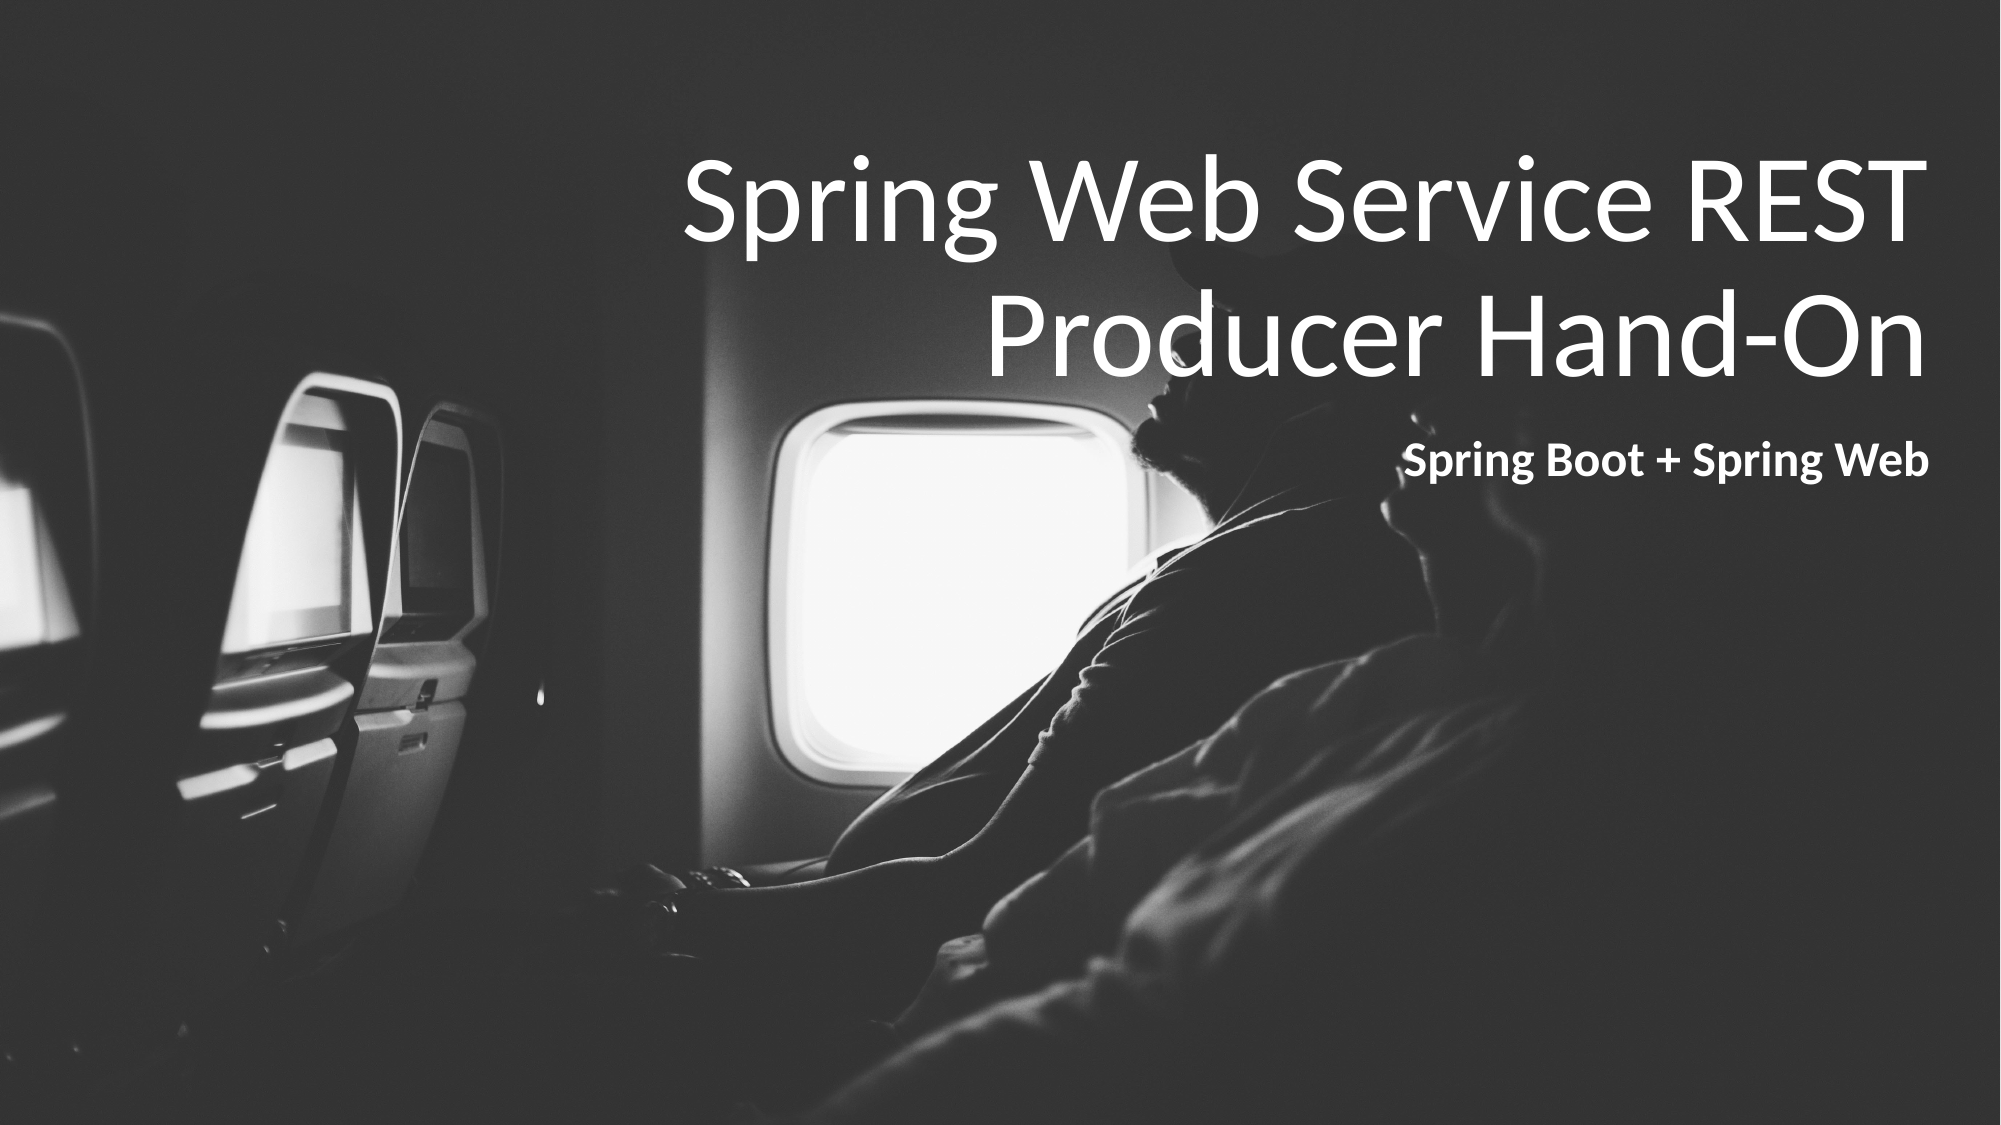

# Spring Web Service REST Producer Hand-On
Spring Boot + Spring Web